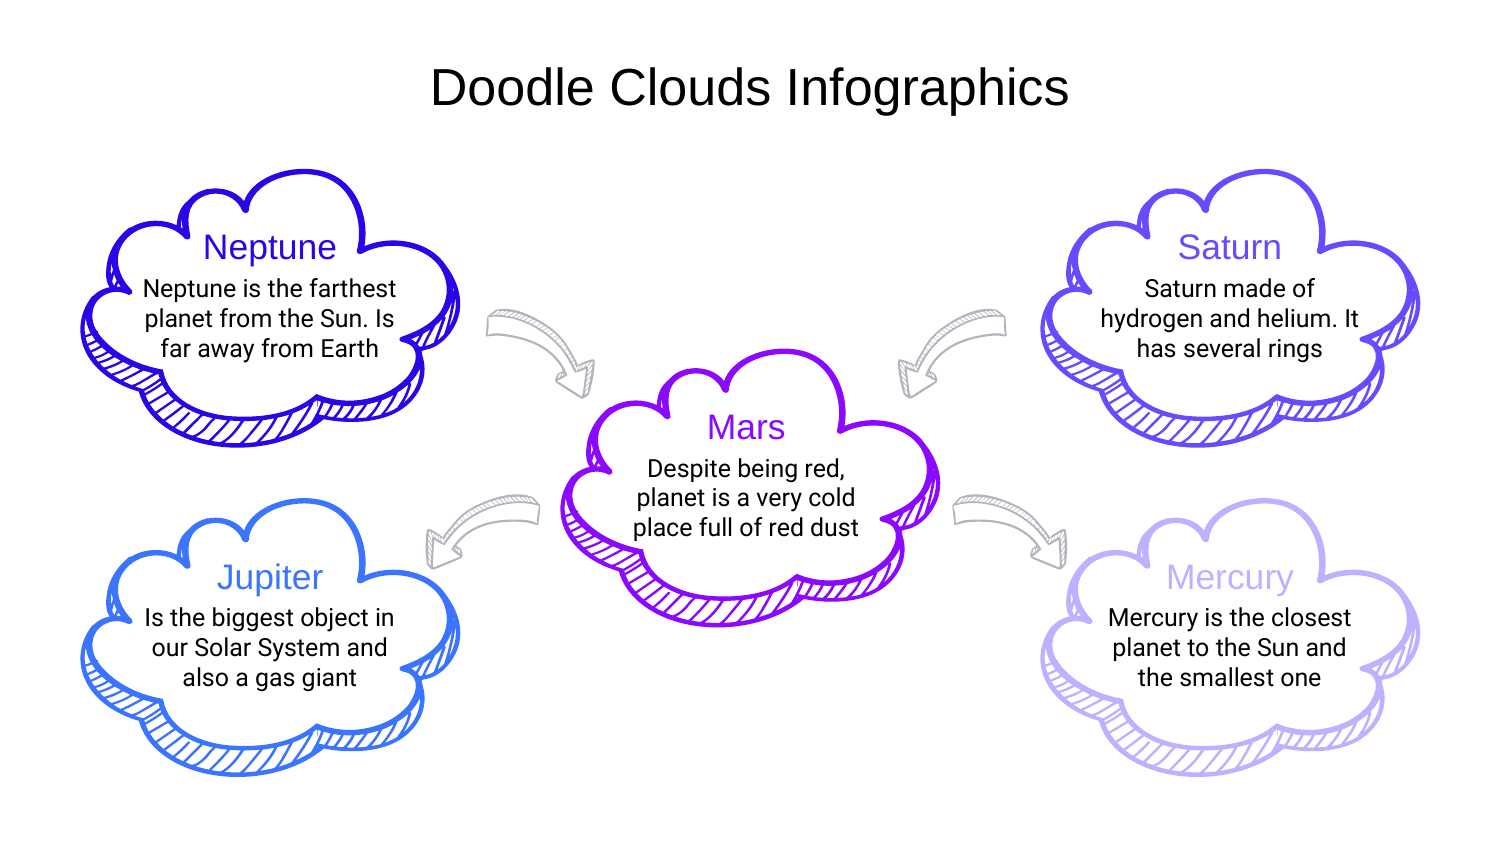

# Doodle Clouds Infographics

Neptune
Neptune is the farthest planet from the Sun. Is far away from Earth

Saturn
Saturn made of hydrogen and helium. It has several rings

Mars
Despite being red, planet is a very cold place full of red dust

Jupiter
Is the biggest object in our Solar System and also a gas giant

Mercury
Mercury is the closest planet to the Sun and the smallest one